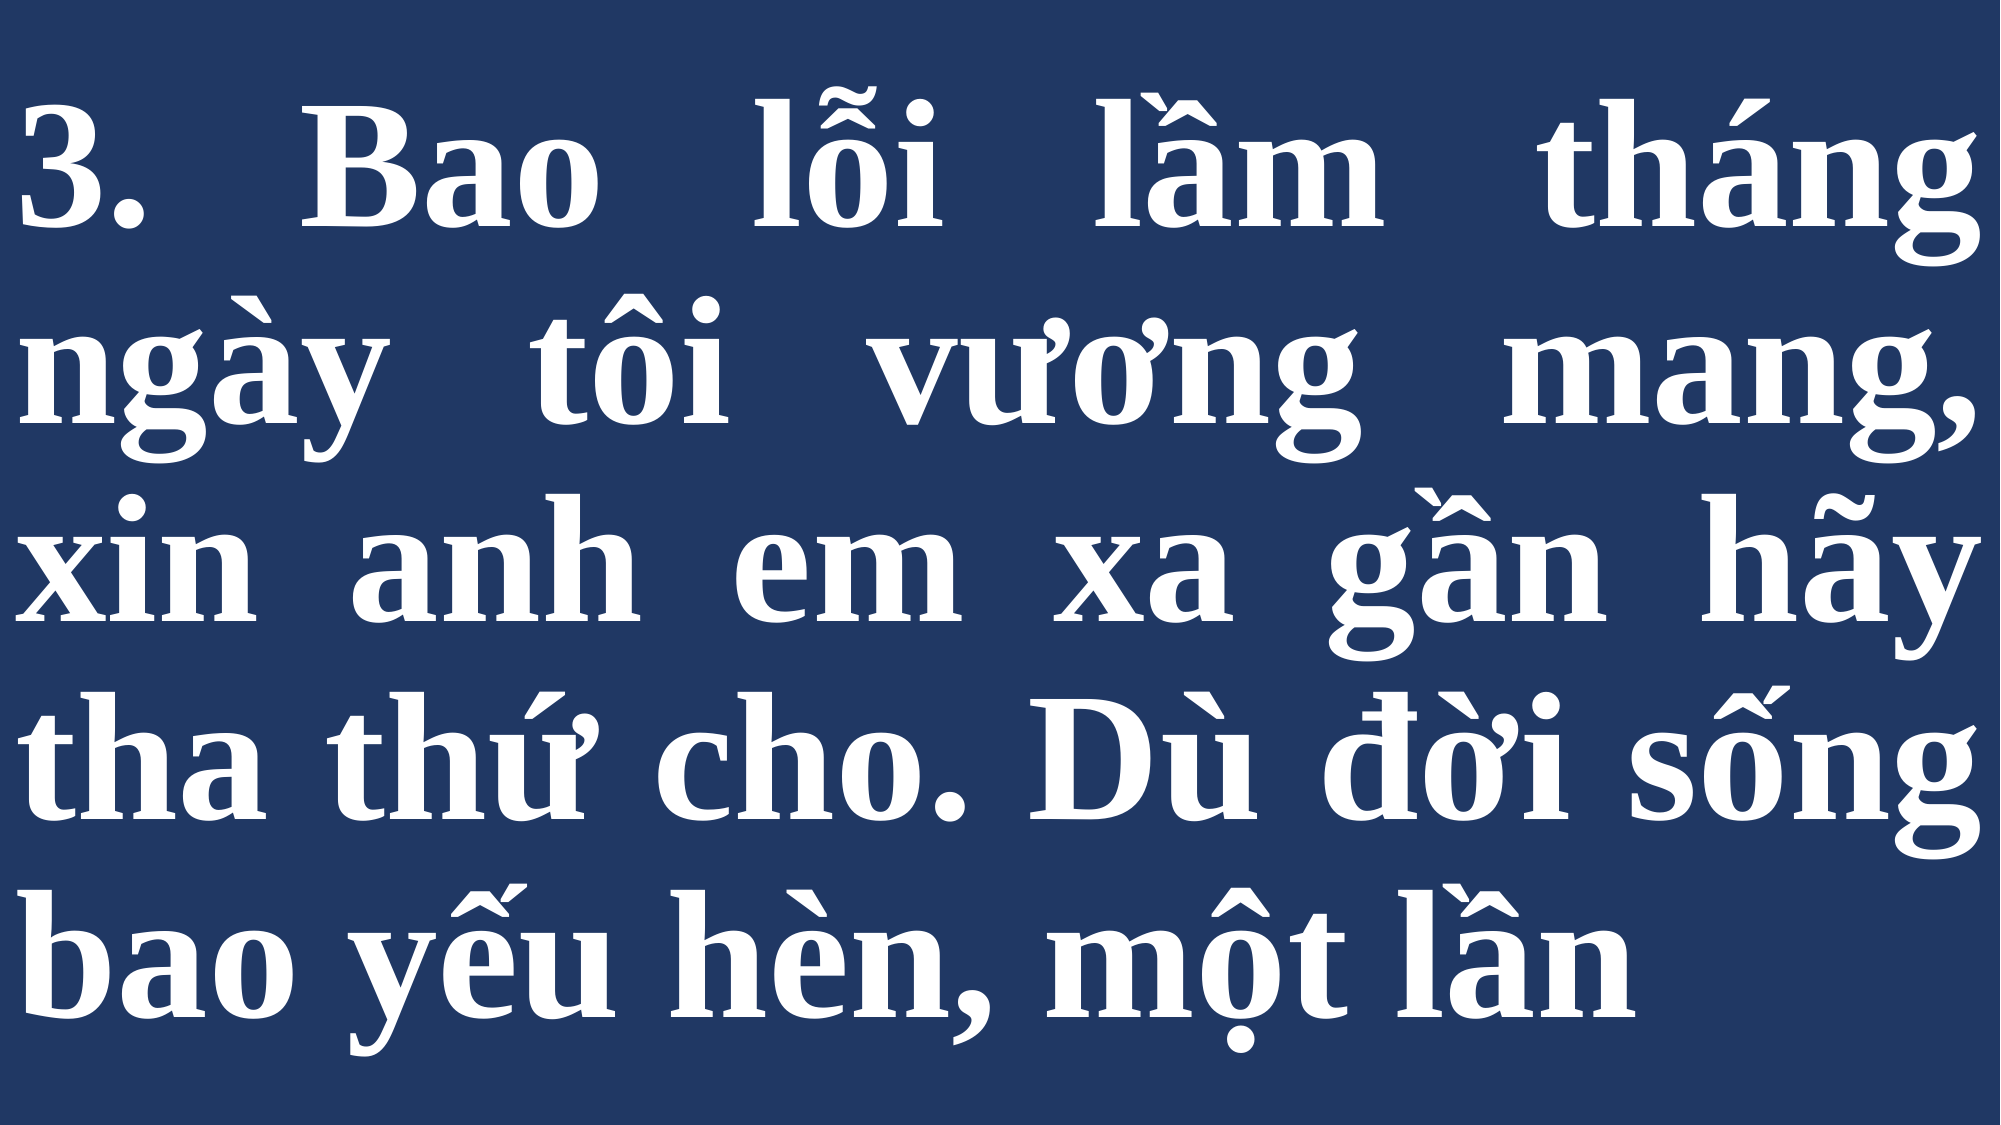

# 3. Bao lỗi lầm tháng ngày tôi vương mang, xin anh em xa gần hãy tha thứ cho. Dù đời sống bao yếu hèn, một lần